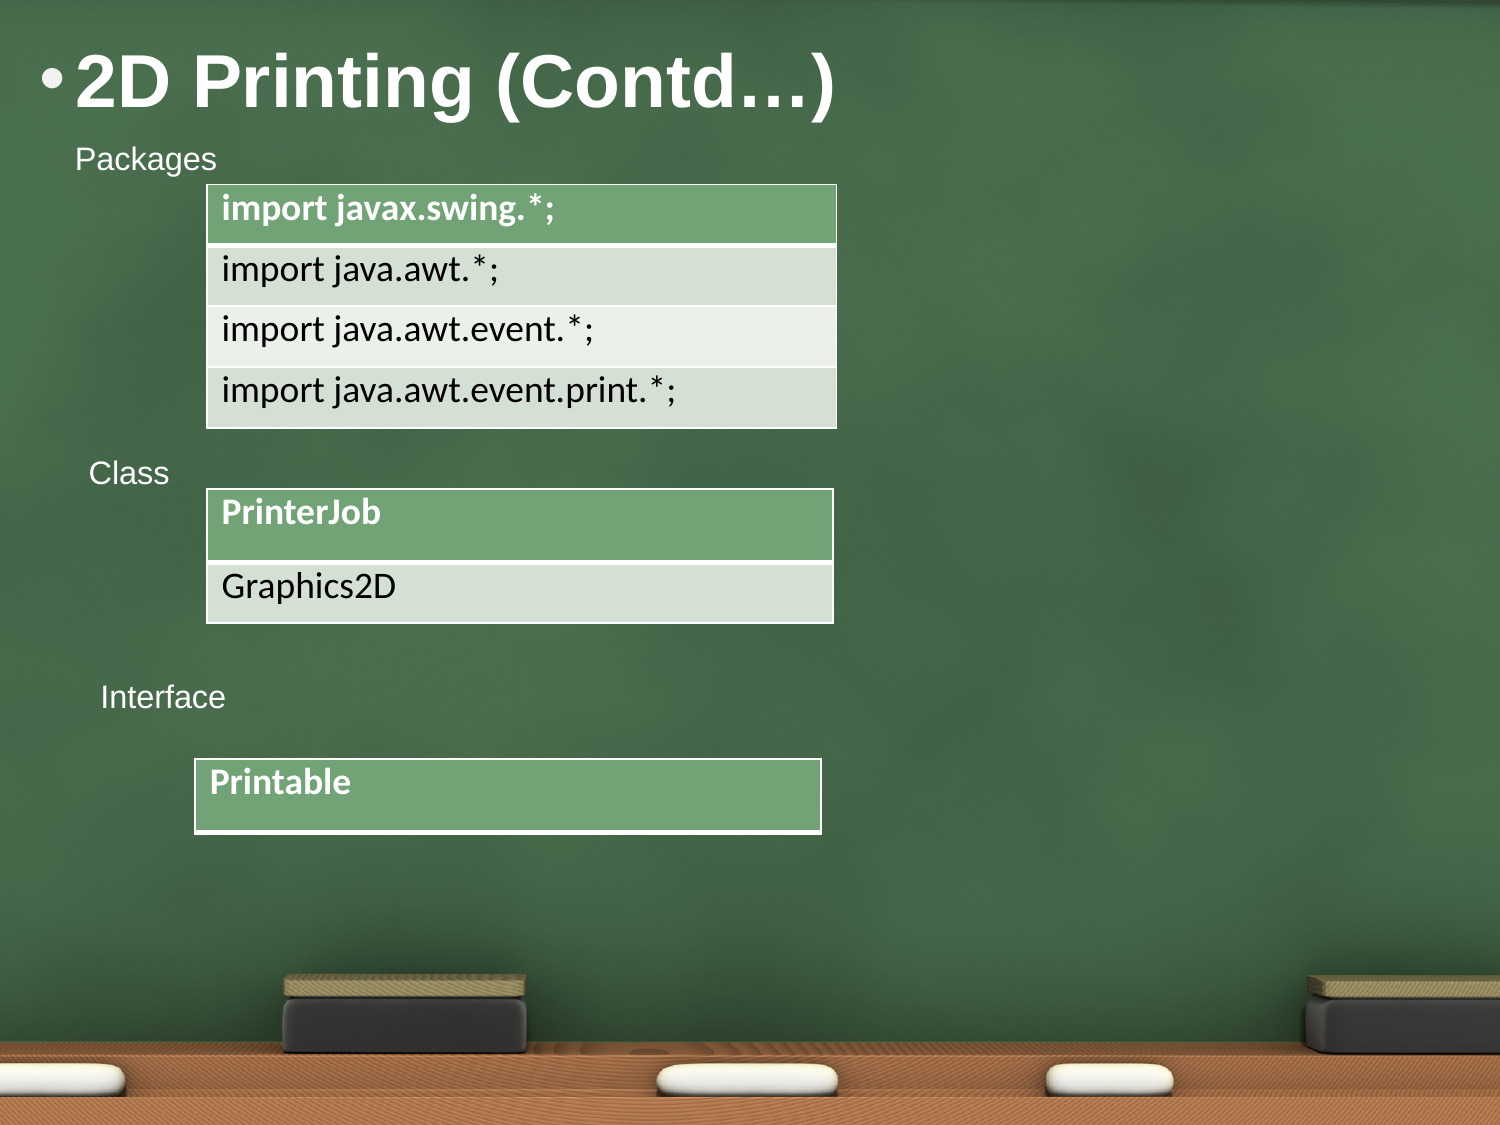

# 2D Printing (Contd…)
Packages
| import javax.swing.\*; |
| --- |
| import java.awt.\*; |
| import java.awt.event.\*; |
| import java.awt.event.print.\*; |
Class
| PrinterJob |
| --- |
| Graphics2D |
Interface
| Printable |
| --- |